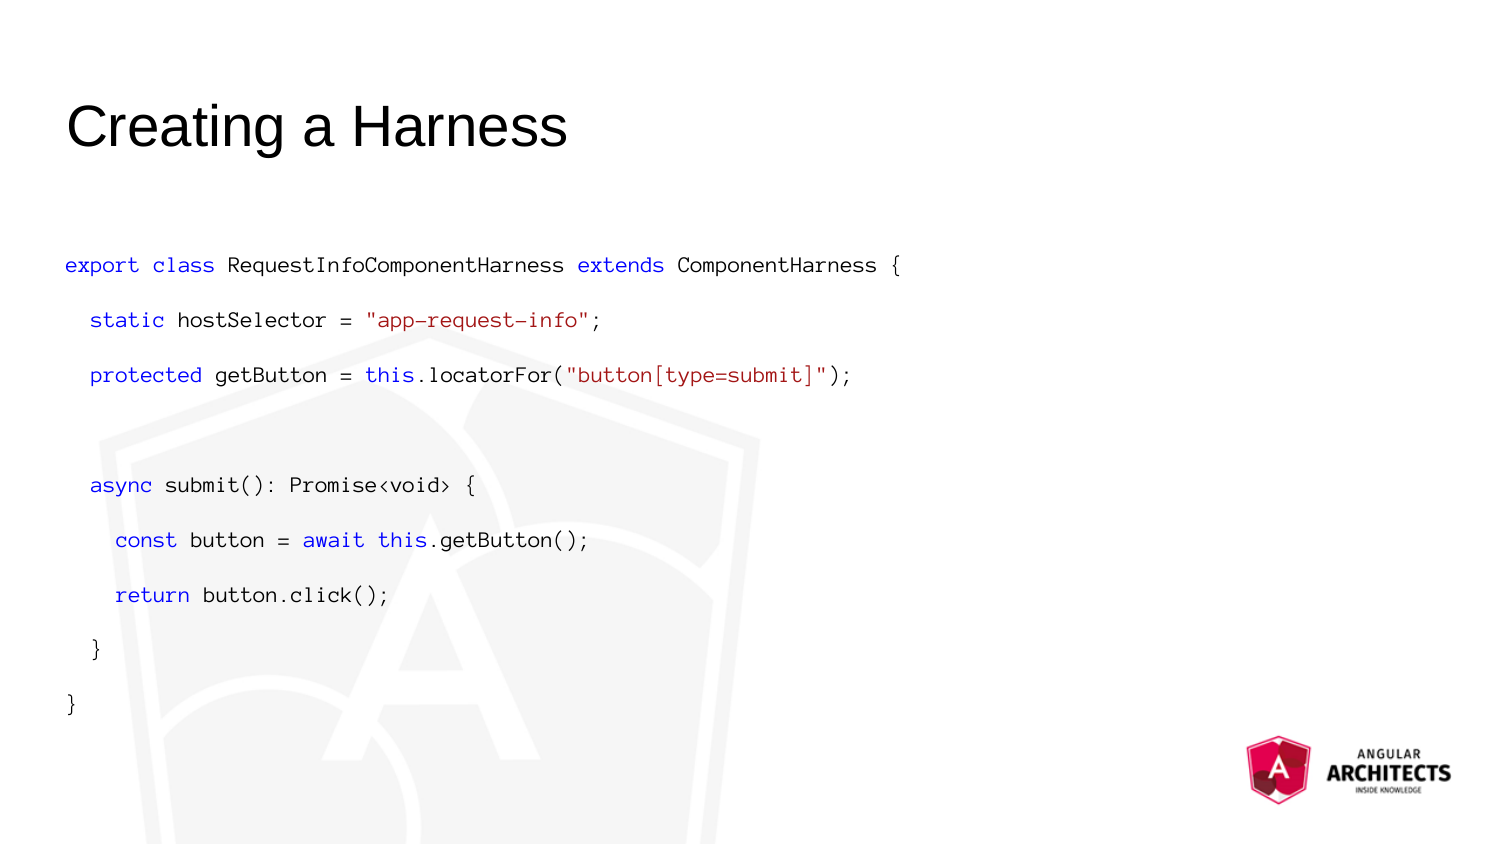

# Creating a Harness
export class RequestInfoComponentHarness extends ComponentHarness {
  static hostSelector = "app-request-info";
  protected getButton = this.locatorFor("button[type=submit]");
  async submit(): Promise<void> {
    const button = await this.getButton();
    return button.click();
  }
}